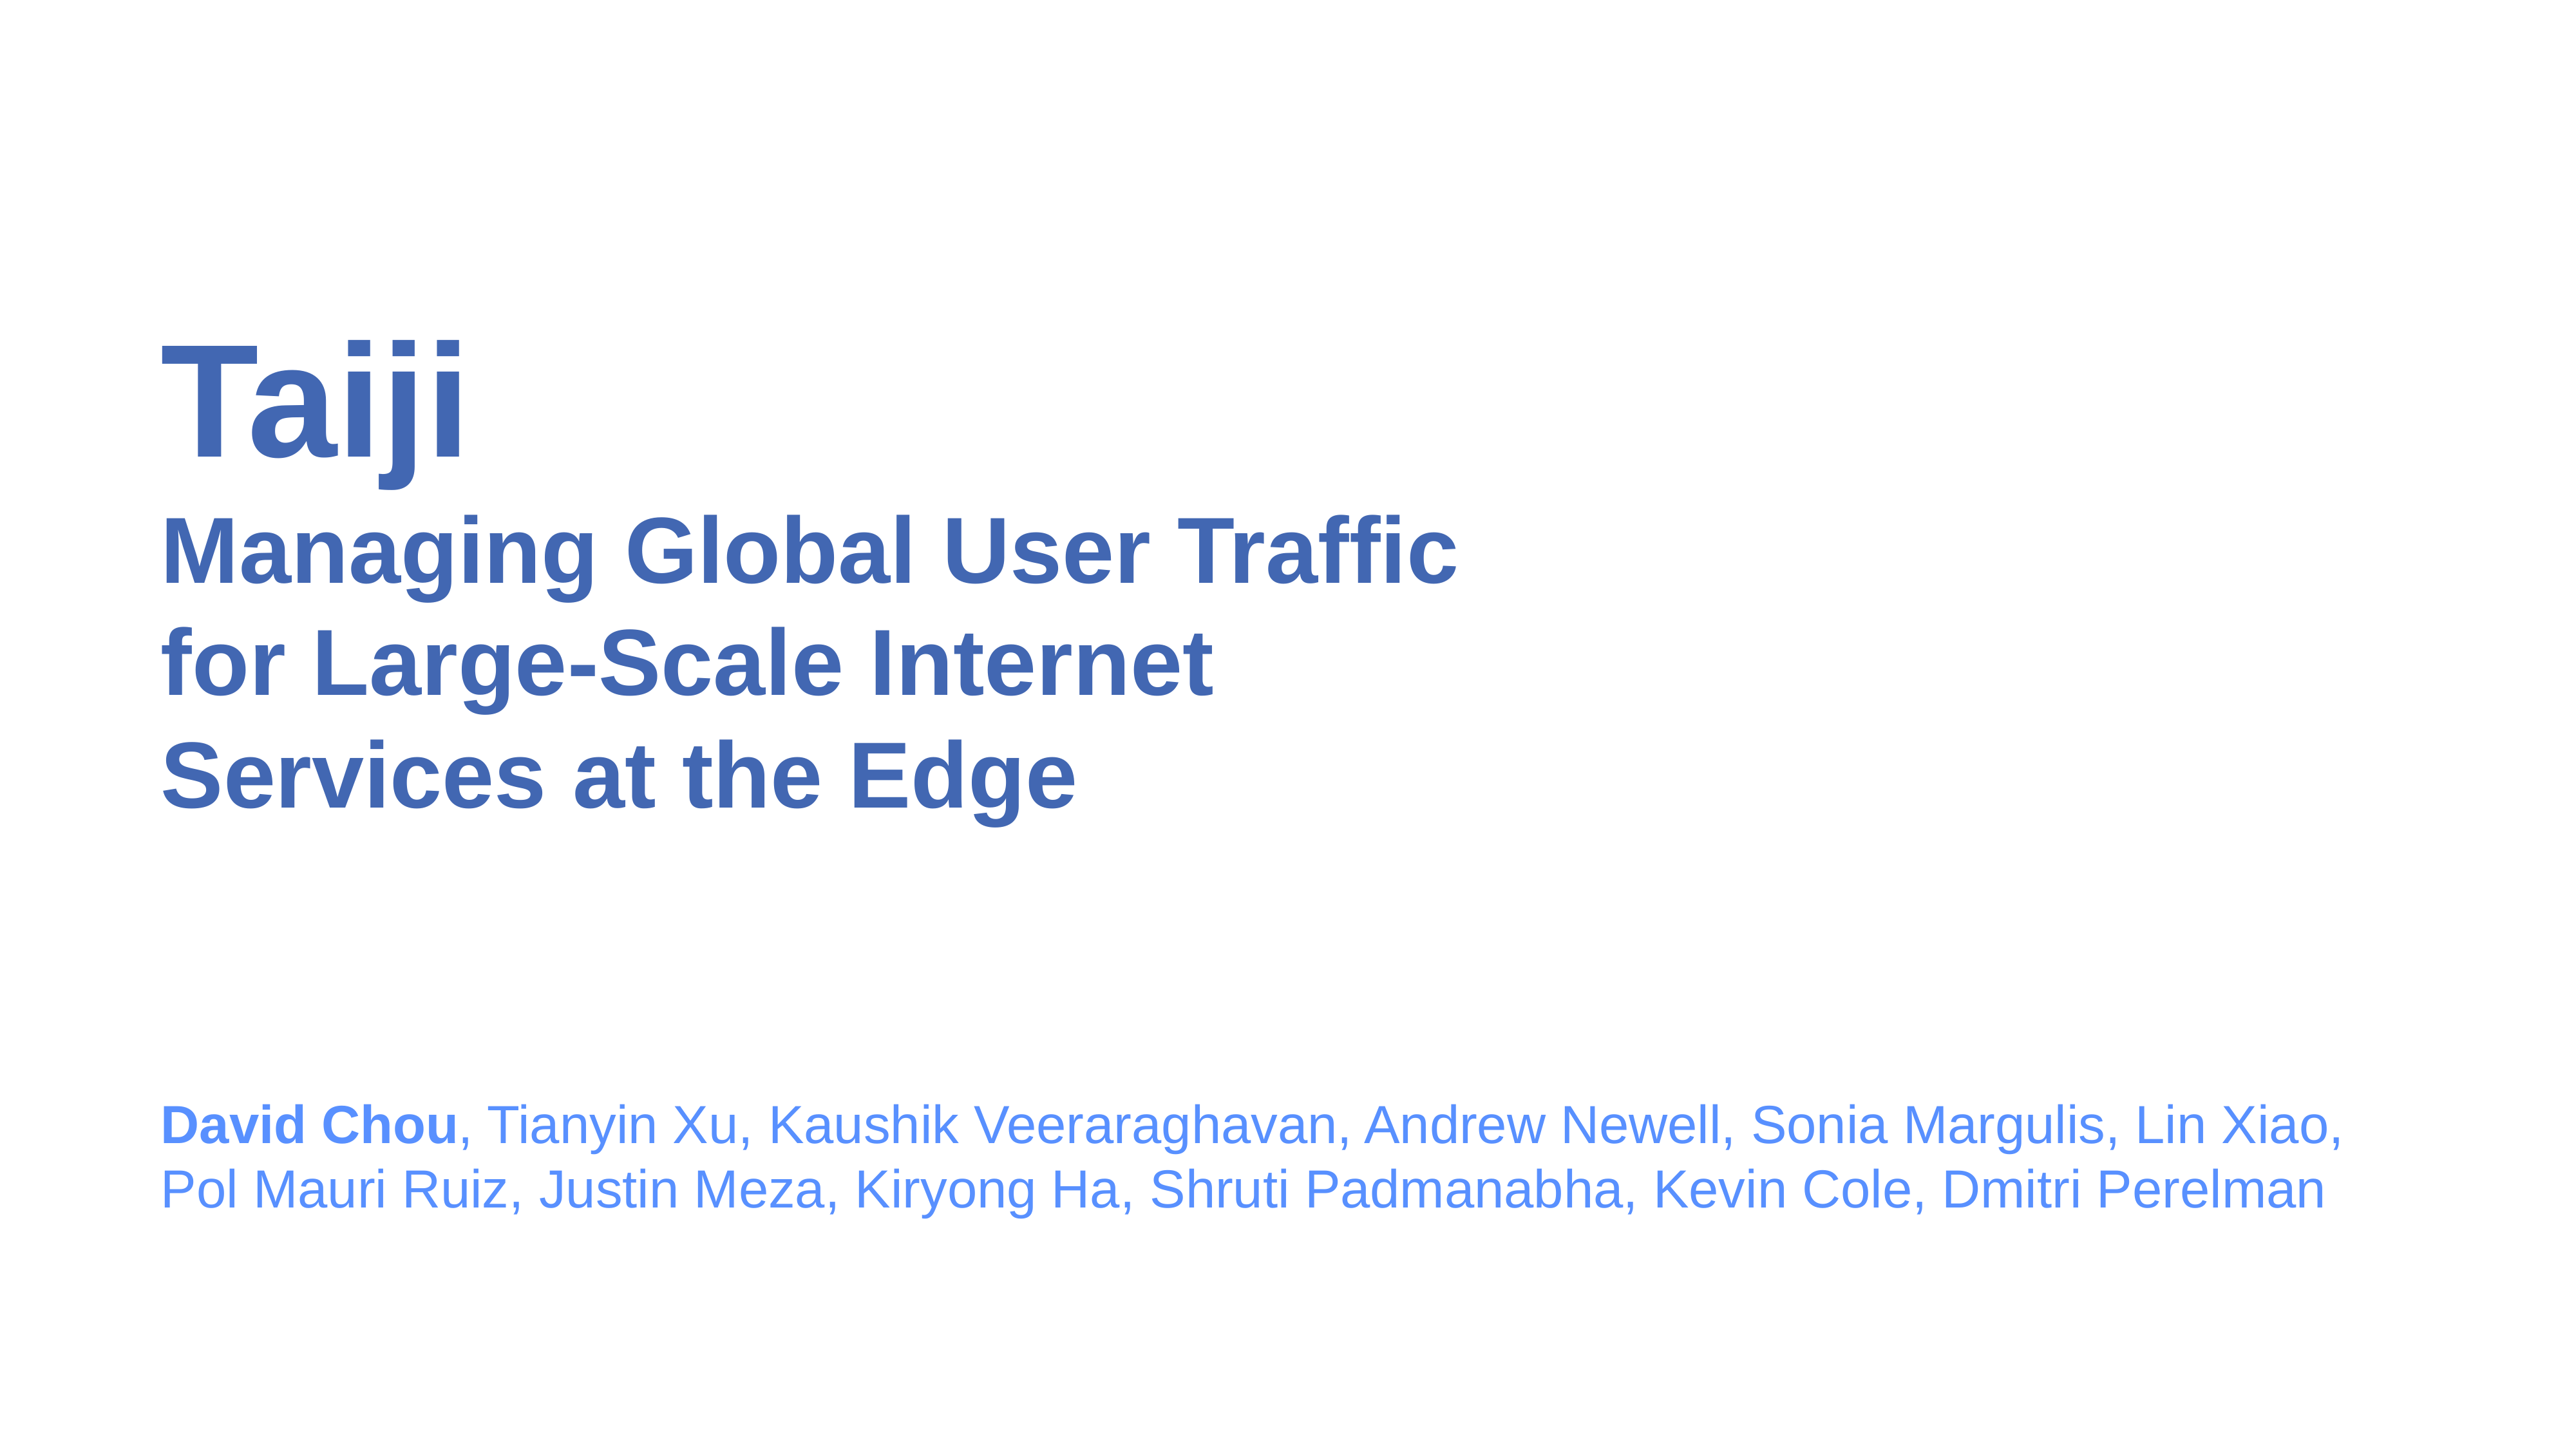

# Taiji Managing Global User Traffic for Large-Scale Internet Services at the Edge
David Chou, Tianyin Xu, Kaushik Veeraraghavan, Andrew Newell, Sonia Margulis, Lin Xiao,
Pol Mauri Ruiz, Justin Meza, Kiryong Ha, Shruti Padmanabha, Kevin Cole, Dmitri Perelman